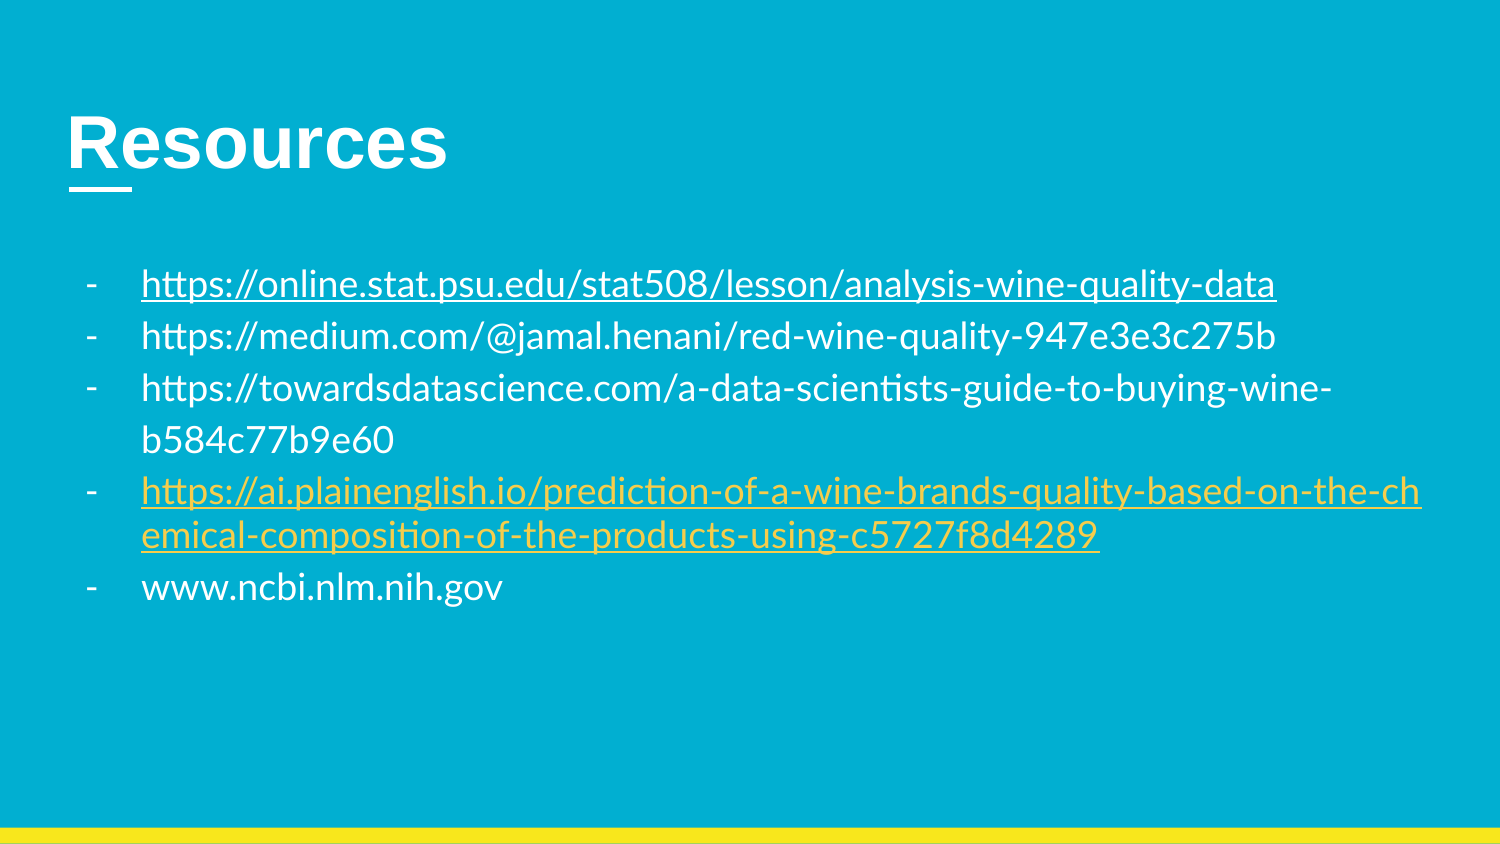

Resources
https://online.stat.psu.edu/stat508/lesson/analysis-wine-quality-data
https://medium.com/@jamal.henani/red-wine-quality-947e3e3c275b
https://towardsdatascience.com/a-data-scientists-guide-to-buying-wine-b584c77b9e60
https://ai.plainenglish.io/prediction-of-a-wine-brands-quality-based-on-the-chemical-composition-of-the-products-using-c5727f8d4289
www.ncbi.nlm.nih.gov

#